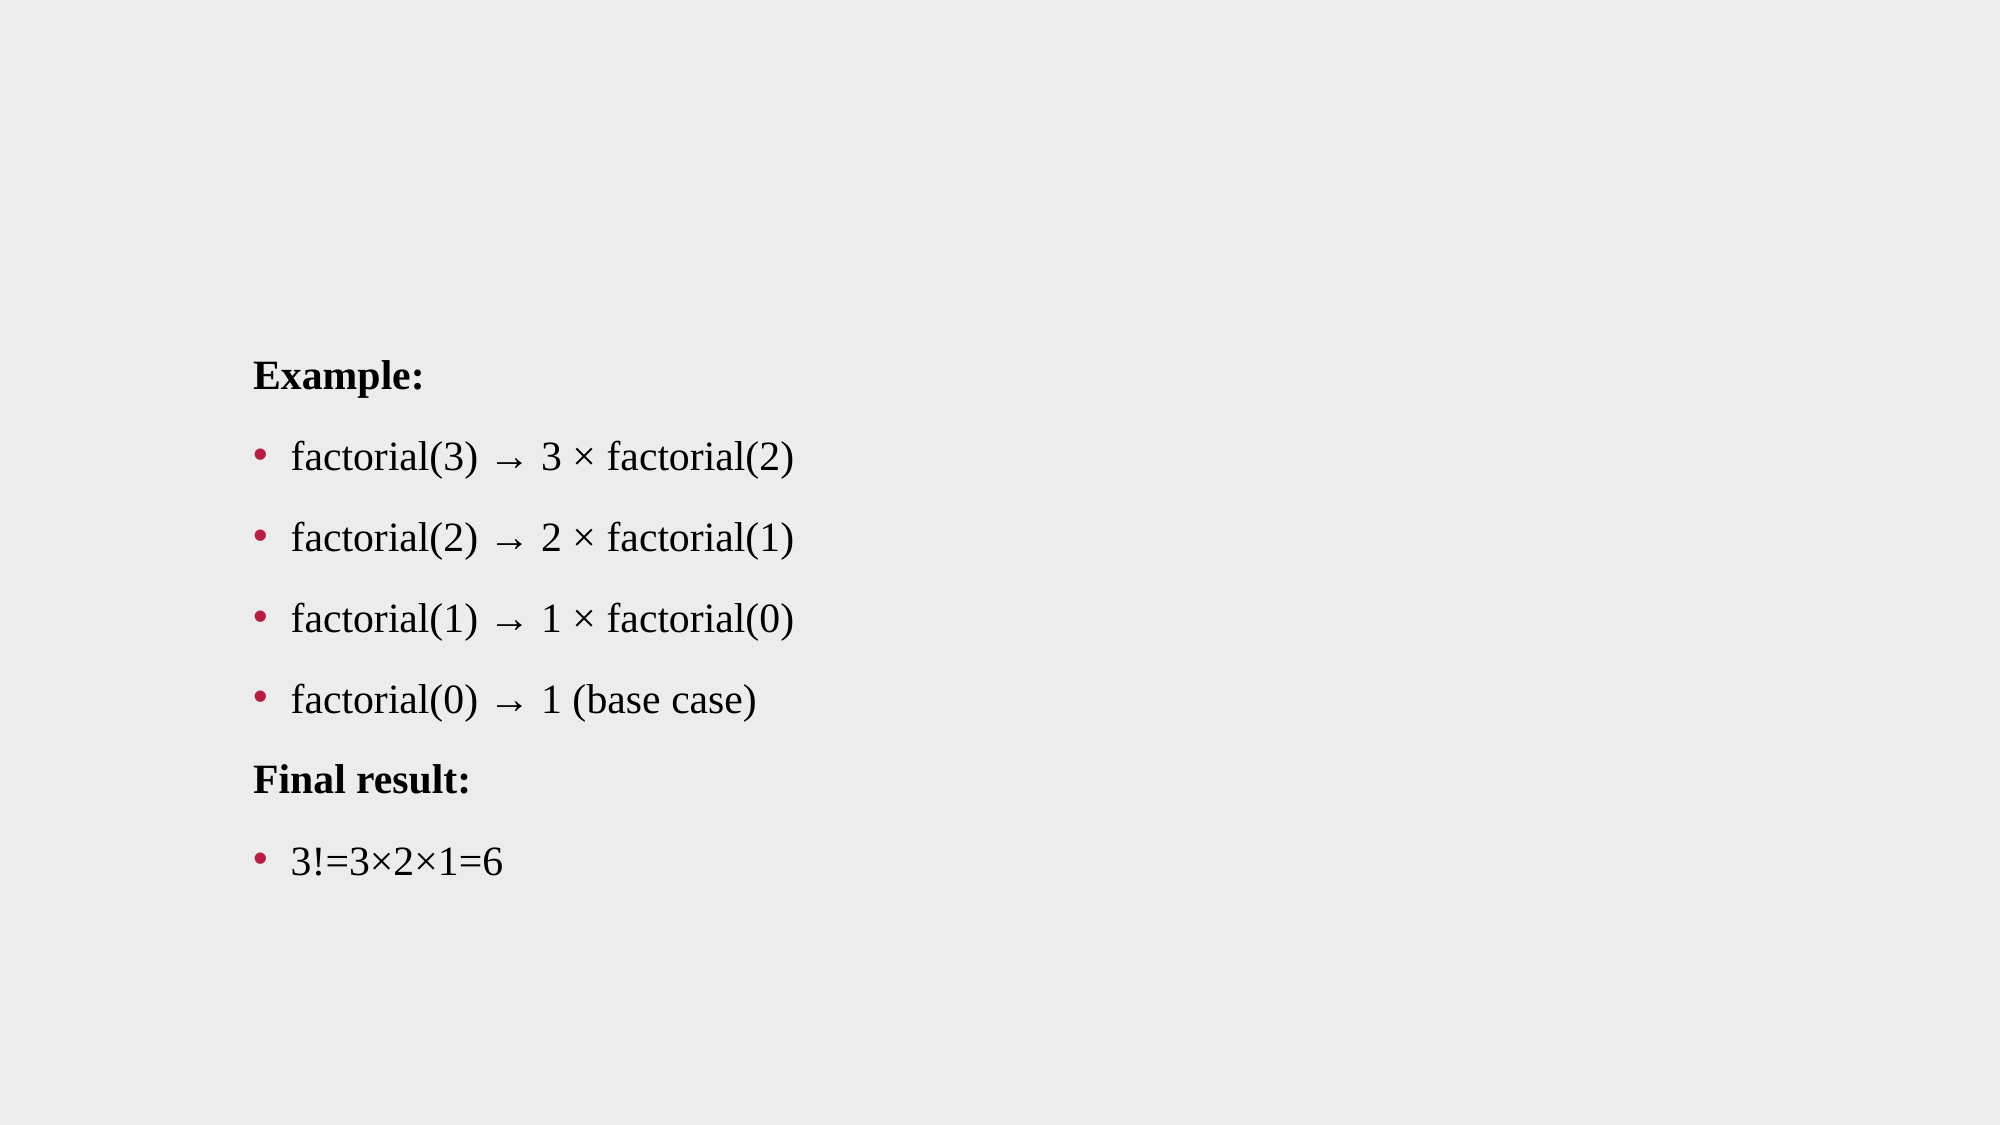

#
Example:
factorial(3) → 3 × factorial(2)
factorial(2) → 2 × factorial(1)
factorial(1) → 1 × factorial(0)
factorial(0) → 1 (base case)
Final result:
3!=3×2×1=6